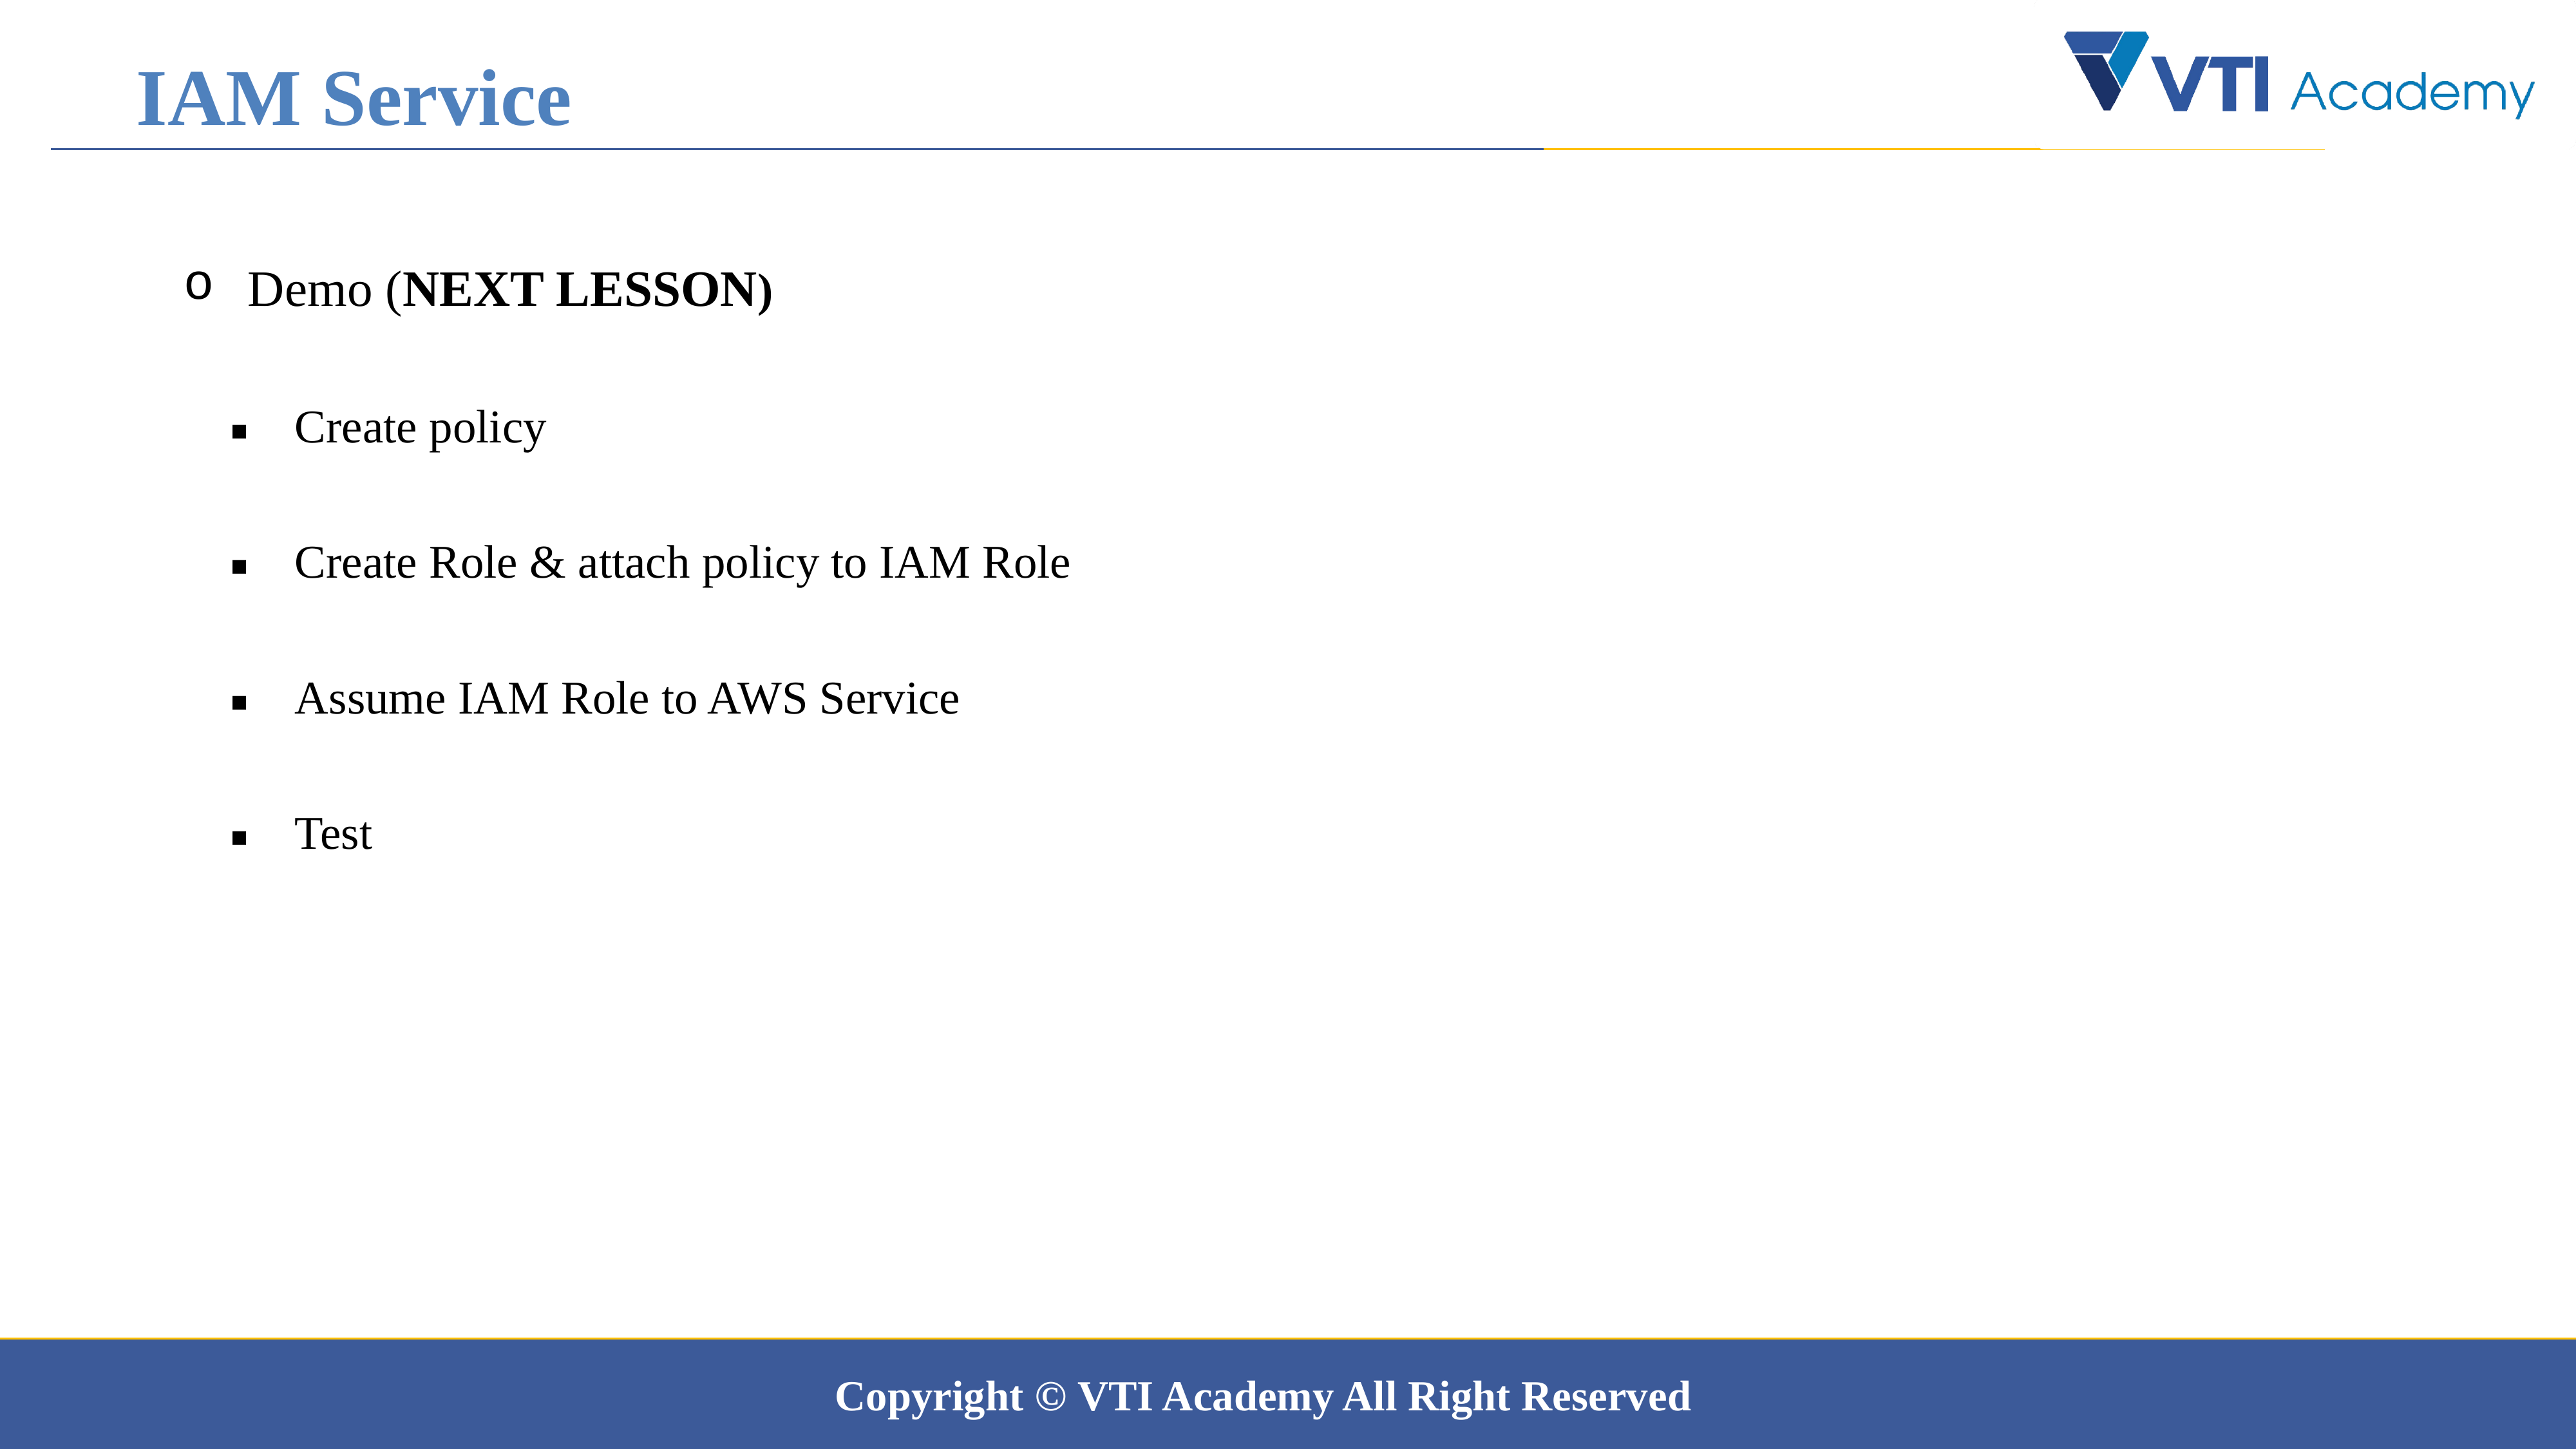

IAM Service
Demo (NEXT LESSON)
Create policy
Create Role & attach policy to IAM Role
Assume IAM Role to AWS Service
Test